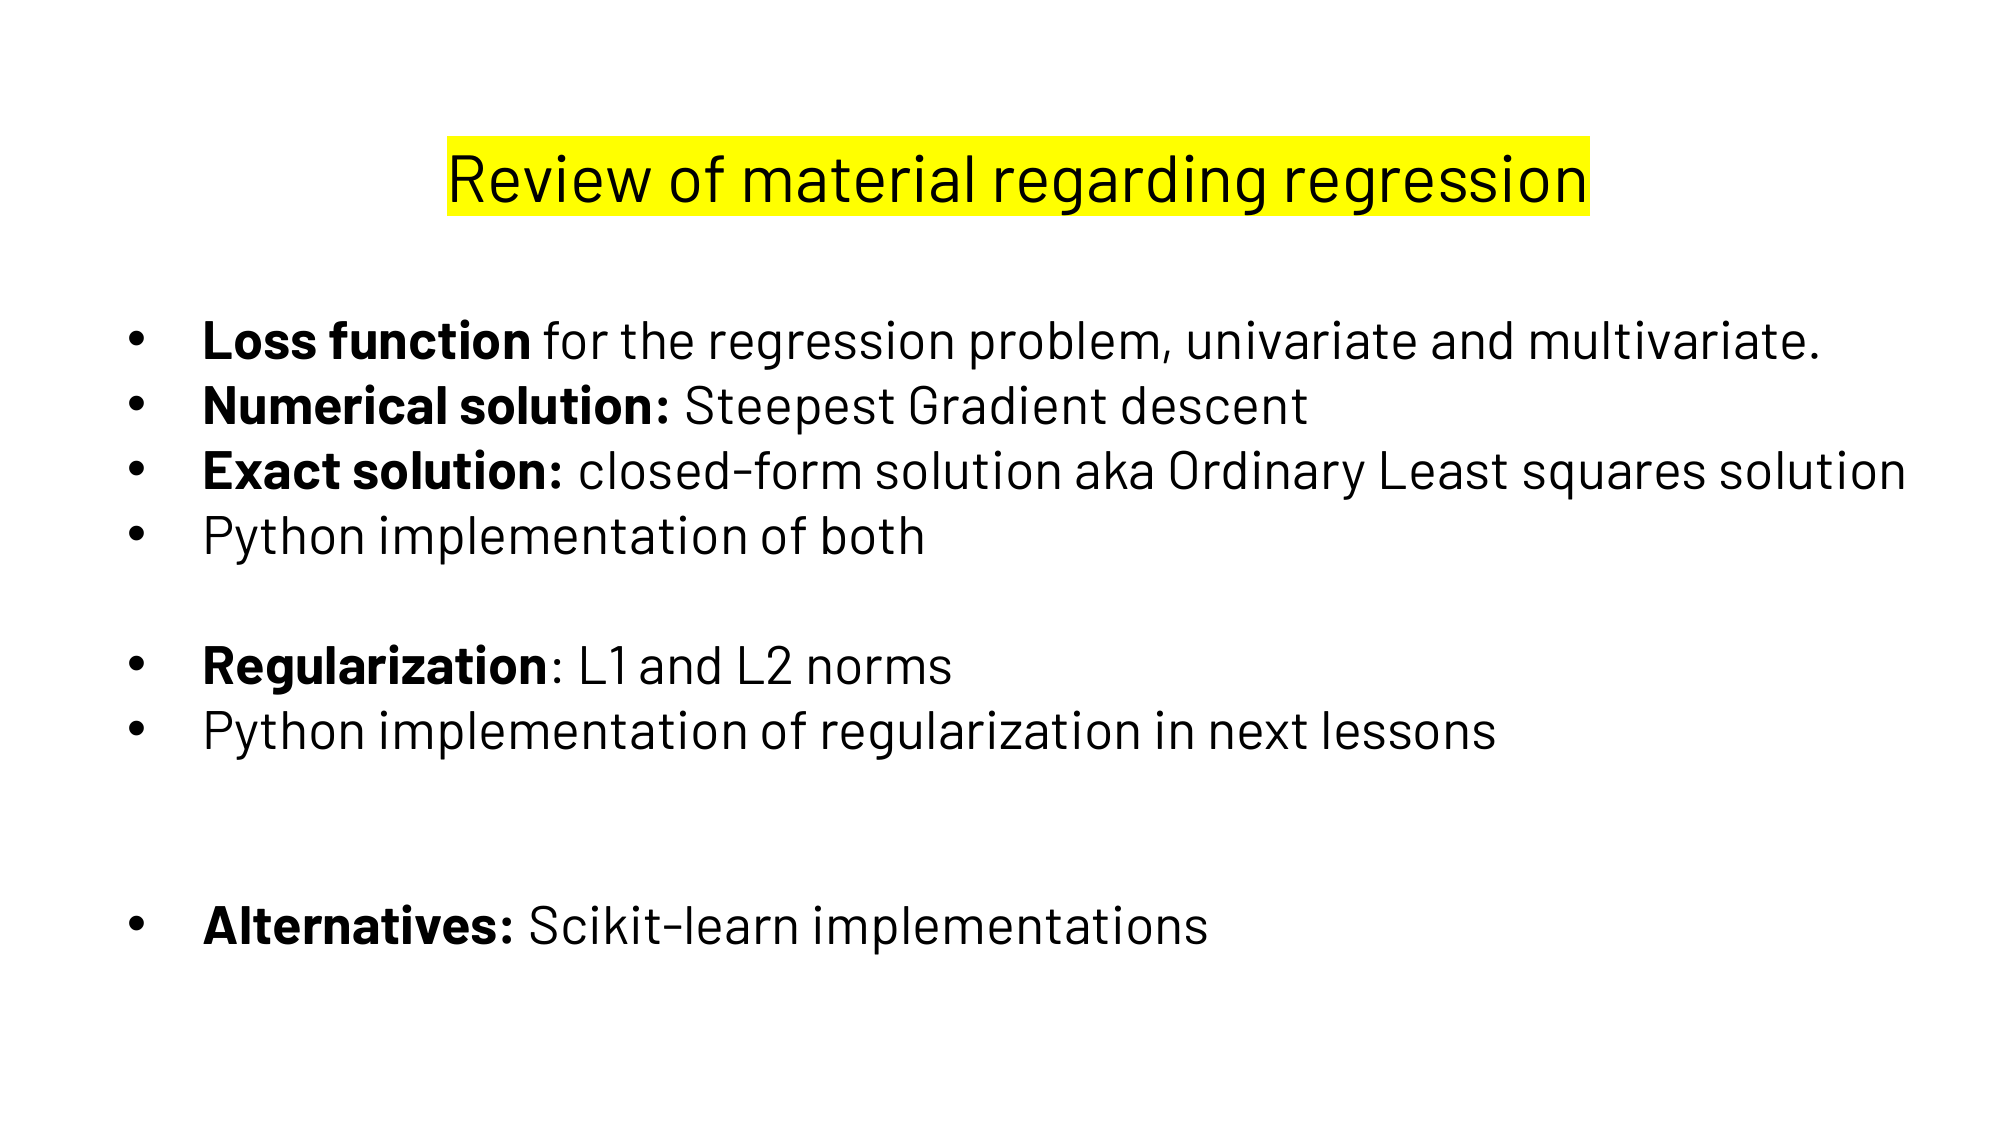

Review of material regarding regression

Loss function for the regression problem, univariate and multivariate.
Numerical solution: Steepest Gradient descent
Exact solution: closed-form solution aka Ordinary Least squares solution
Python implementation of both

Regularization: L1 and L2 norms
Python implementation of regularization in next lessons

Alternatives: Scikit-learn implementations